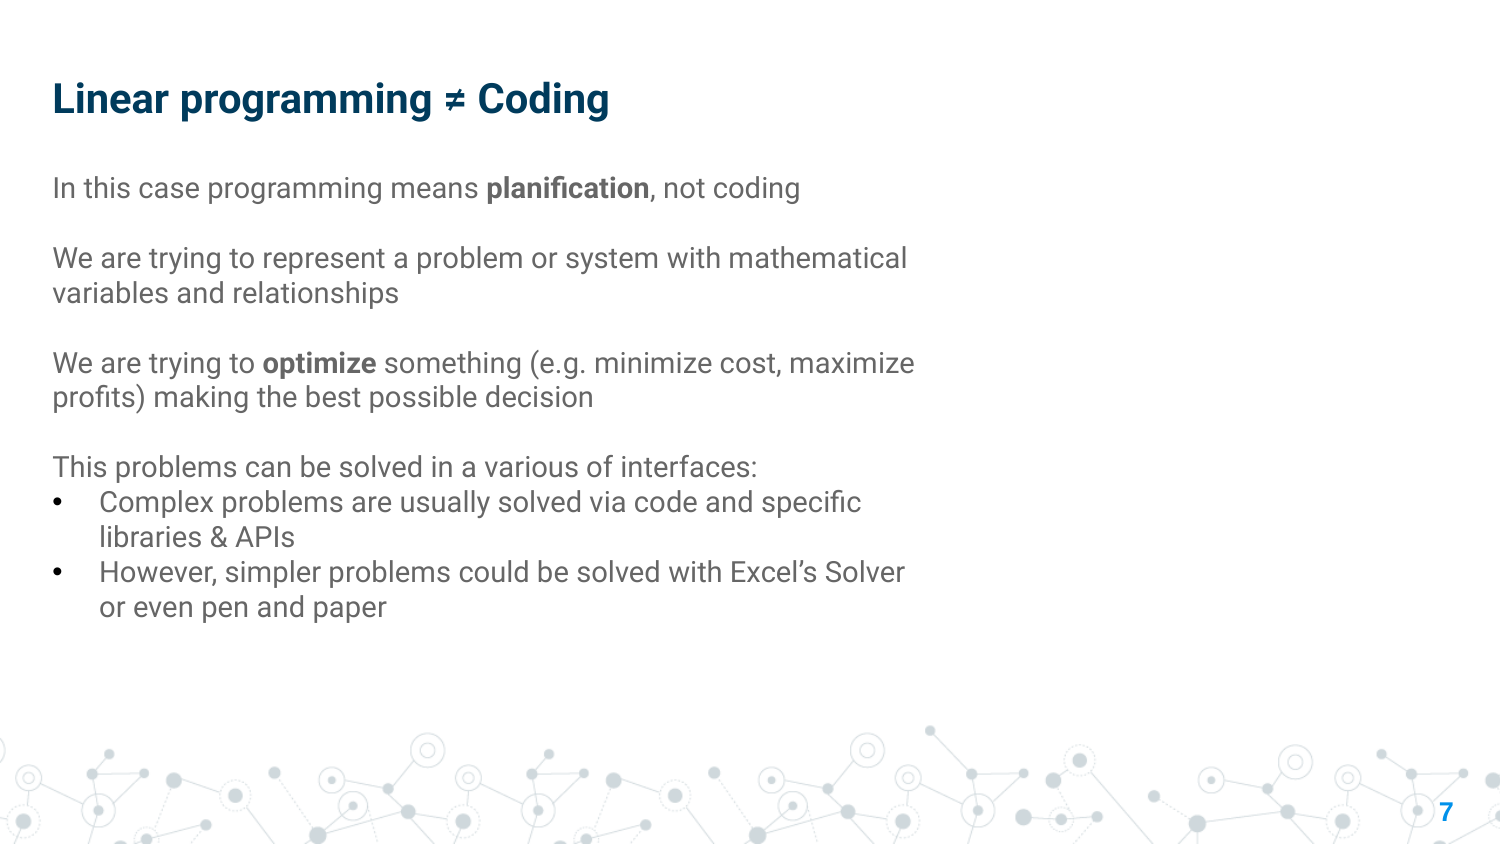

# Linear programming ≠ Coding
In this case programming means planification, not coding

We are trying to represent a problem or system with mathematical variables and relationships

We are trying to optimize something (e.g. minimize cost, maximize profits) making the best possible decision

This problems can be solved in a various of interfaces:
Complex problems are usually solved via code and specific libraries & APIs
However, simpler problems could be solved with Excel’s Solver or even pen and paper

7